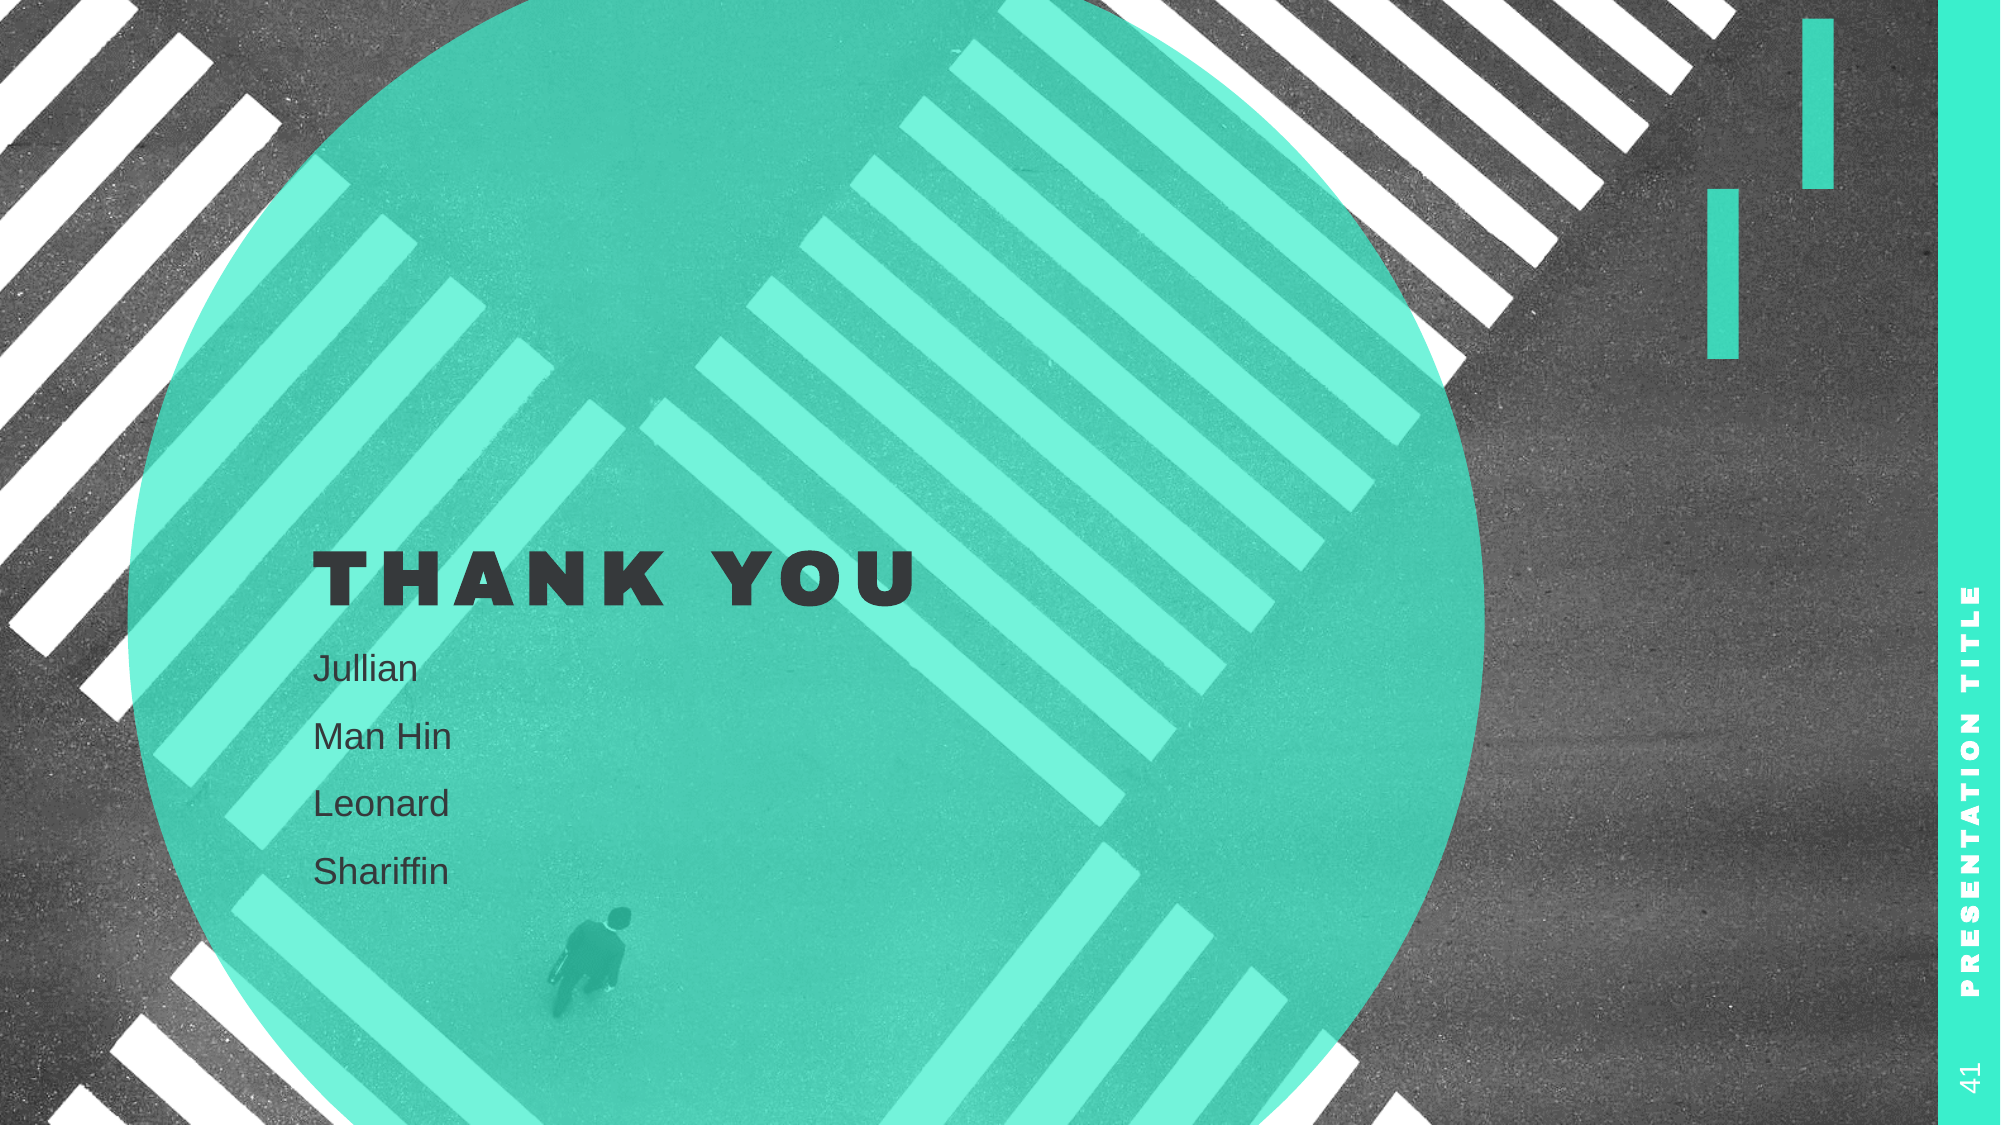

# THANK YOU
Presentation Title
Jullian
Man Hin
Leonard
Shariffin

41